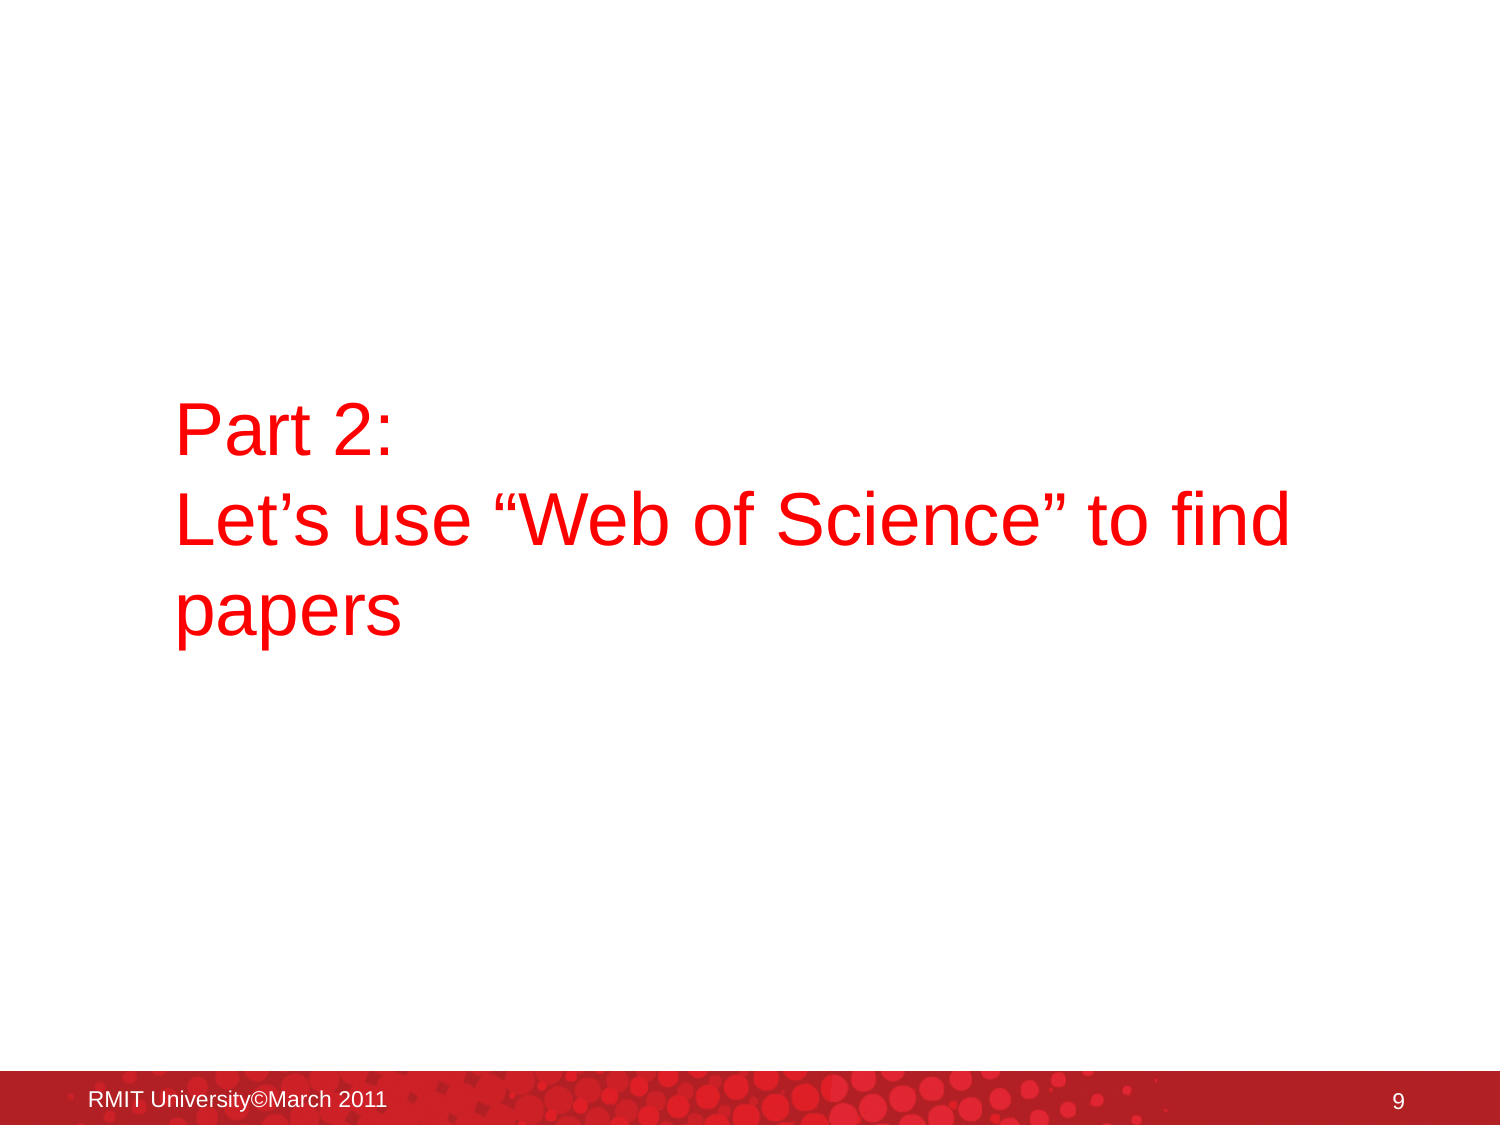

Part 2:
Let’s use “Web of Science” to find papers
RMIT University©March 2011
9